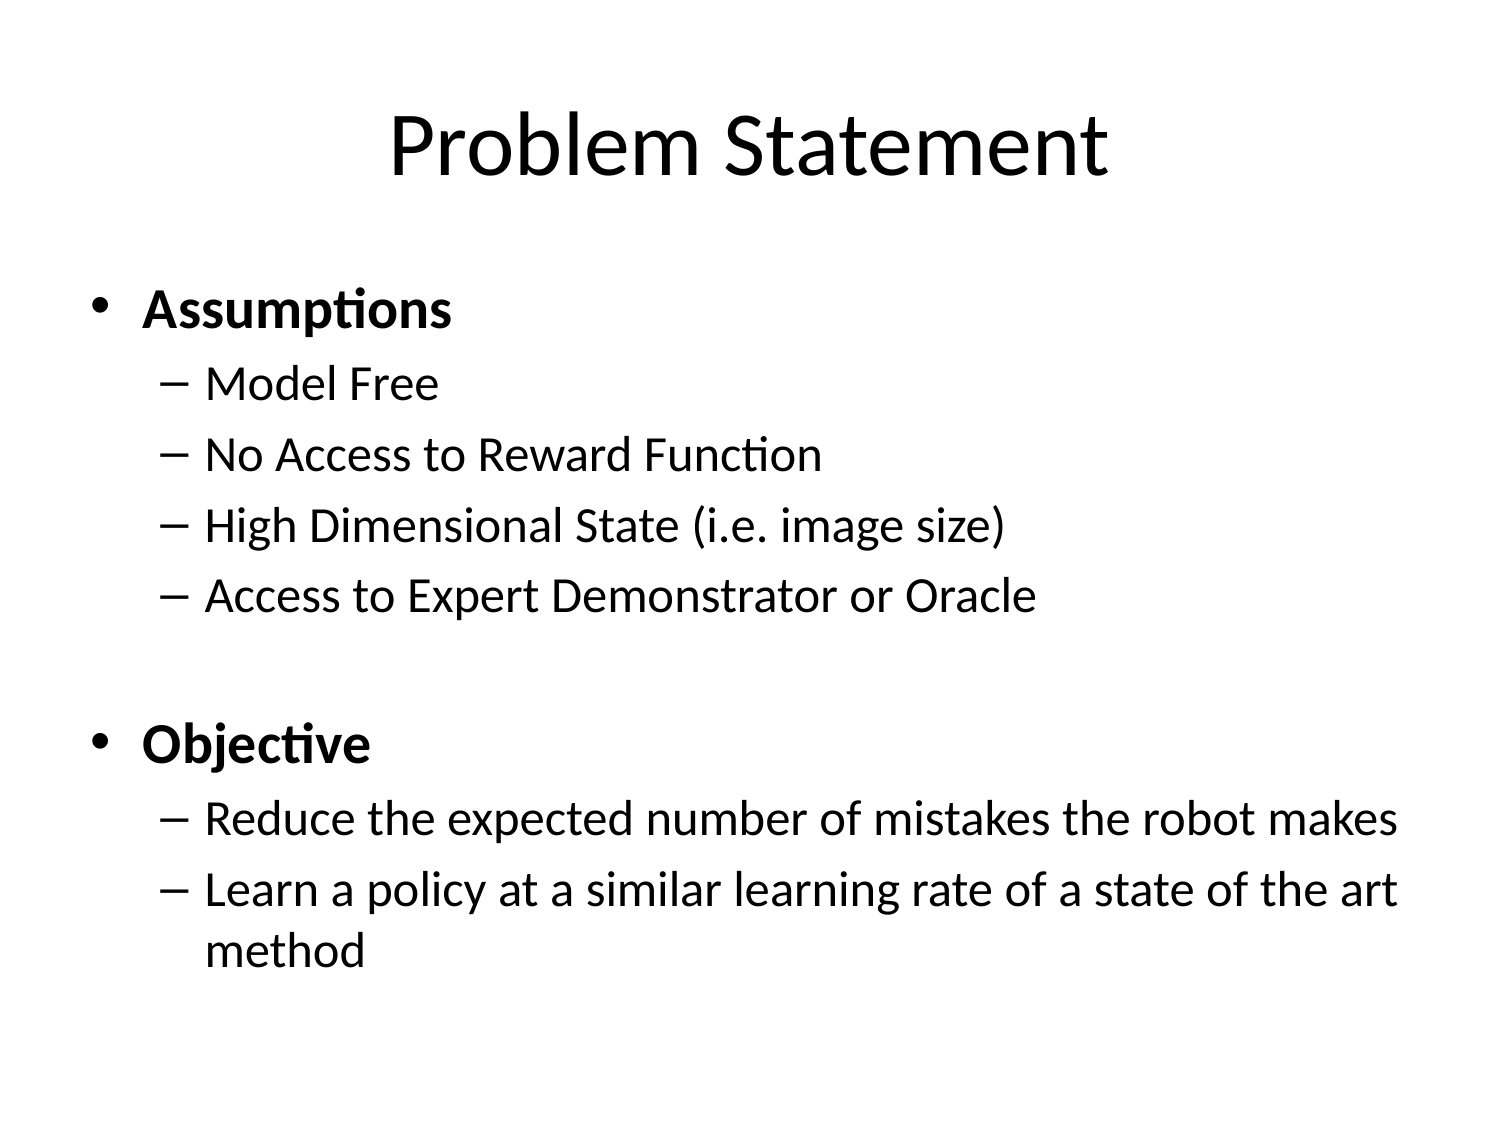

# Problem Statement
Assumptions
Model Free
No Access to Reward Function
High Dimensional State (i.e. image size)
Access to Expert Demonstrator or Oracle

Objective
Reduce the expected number of mistakes the robot makes
Learn a policy at a similar learning rate of a state of the art method